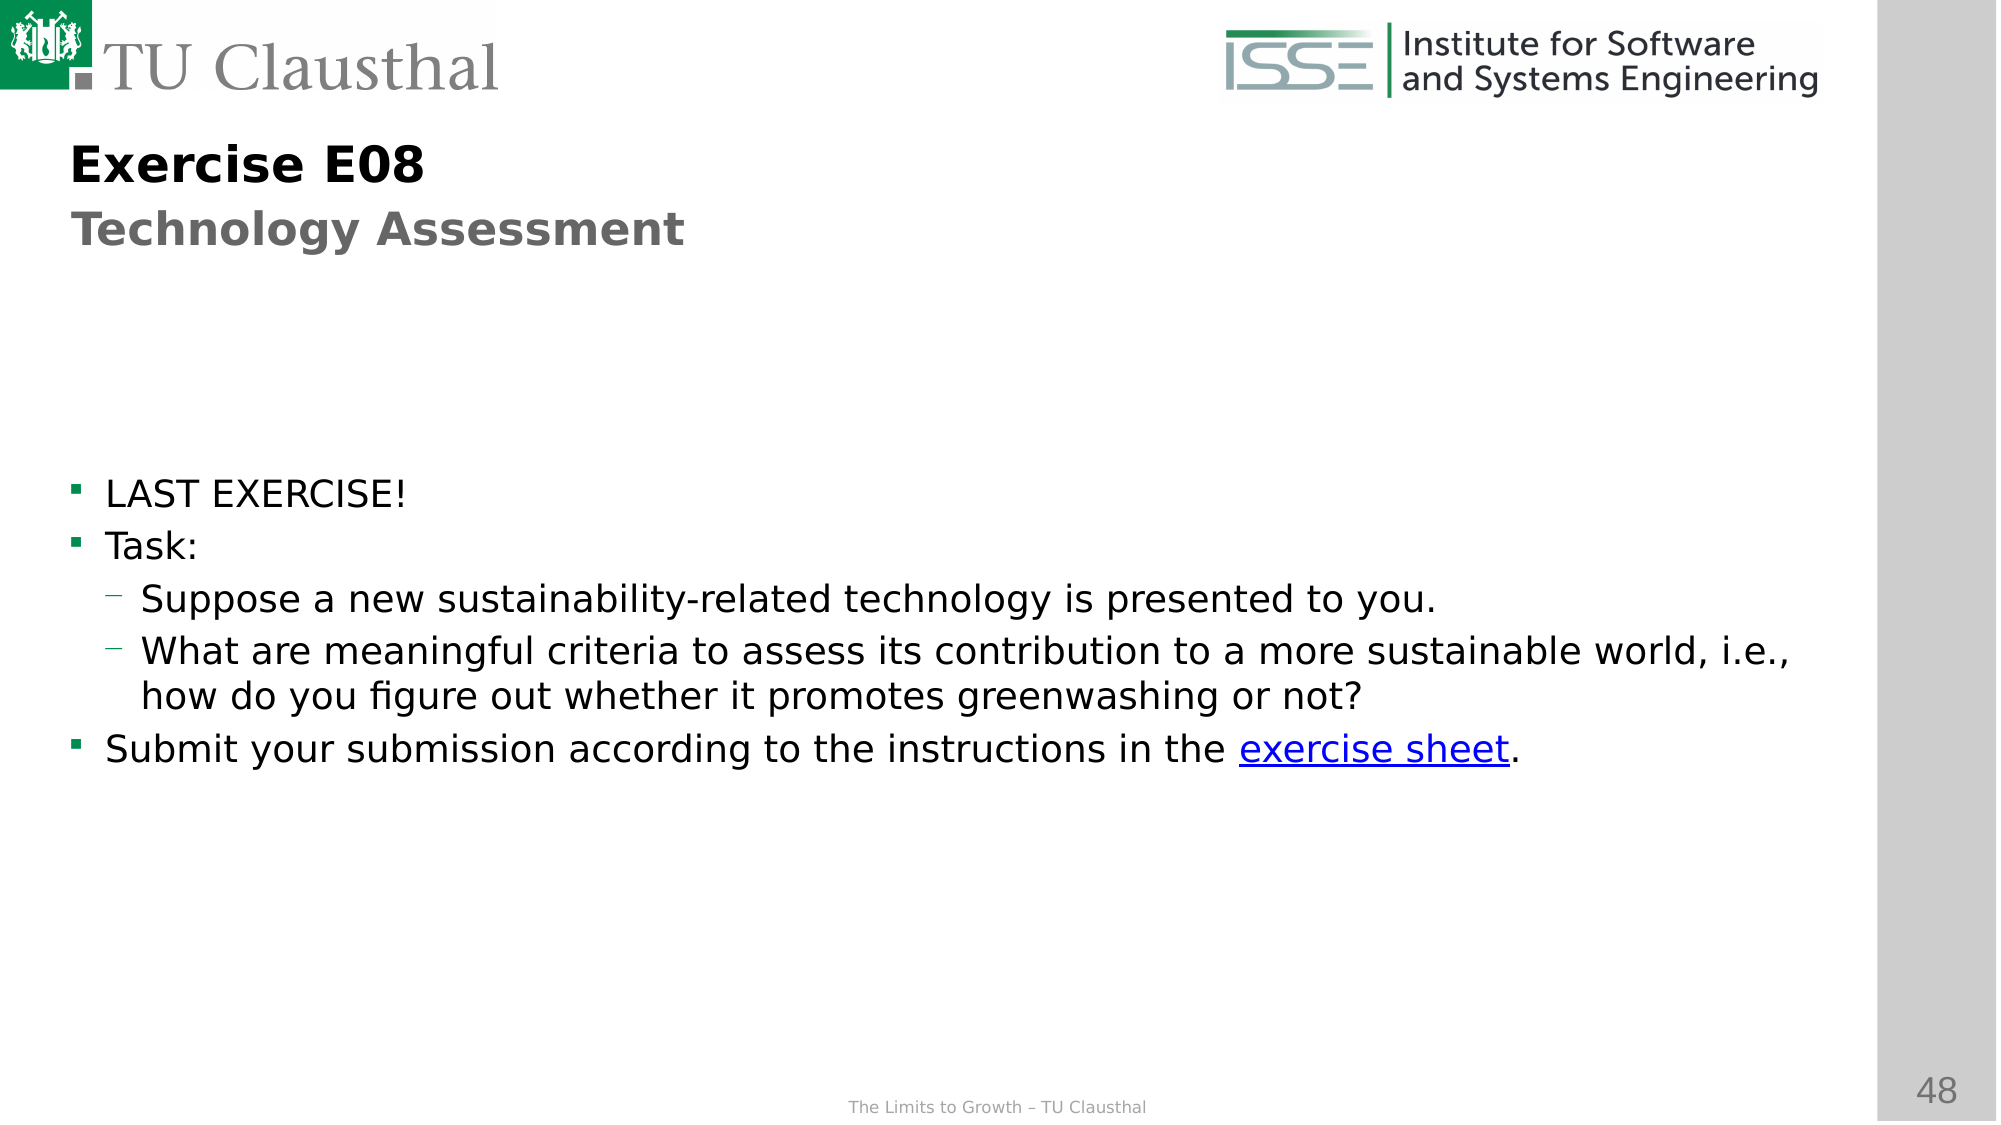

Exercise E08
Technology Assessment

LAST EXERCISE!
Task:
Suppose a new sustainability-related technology is presented to you.
What are meaningful criteria to assess its contribution to a more sustainable world, i.e., how do you figure out whether it promotes greenwashing or not?
Submit your submission according to the instructions in the exercise sheet.